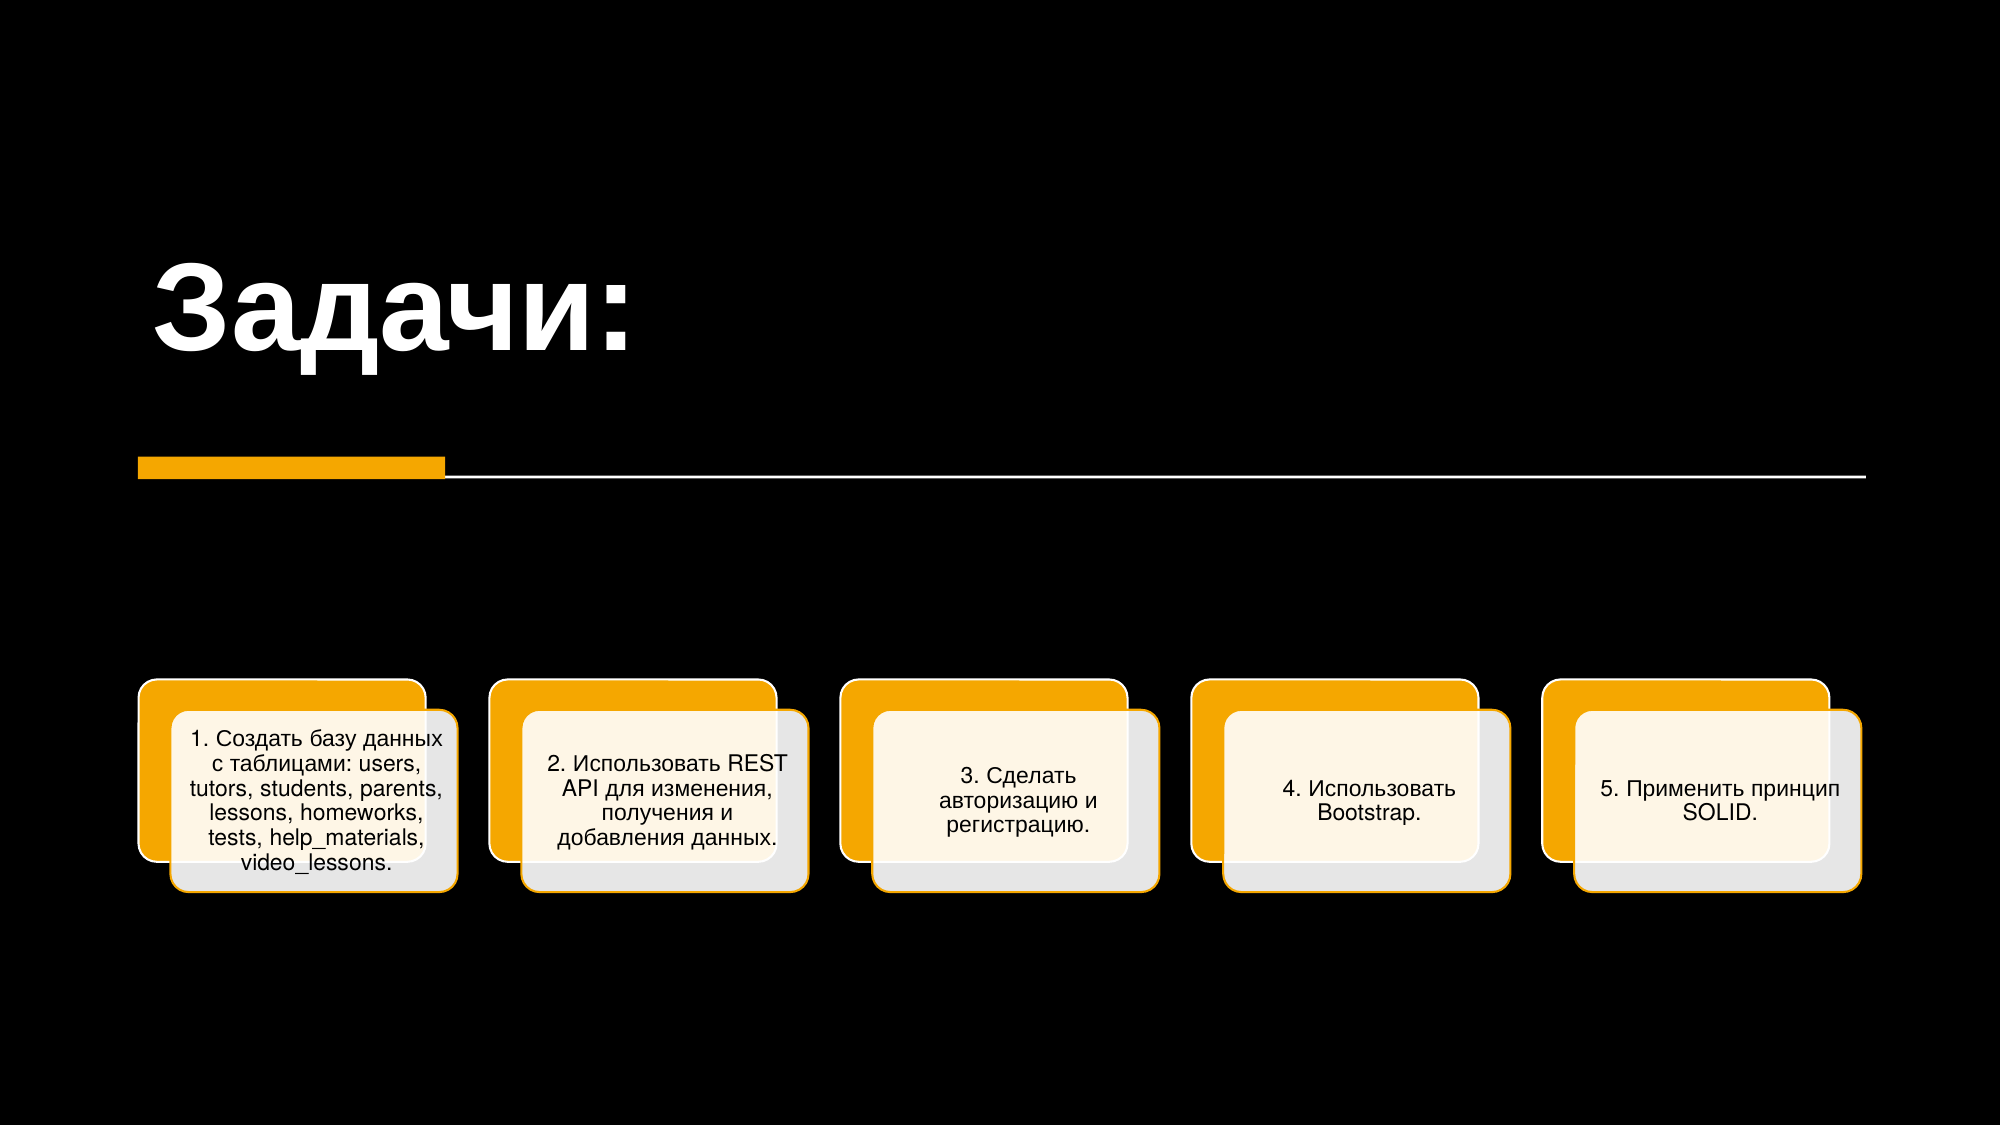

# Задачи:

1. Создать базу данных с таблицами: users, tutors, students, parents, lessons, homeworks, tests, help_materials, video_lessons.
2. Использовать REST API для изменения, получения и добавления данных.
3. Сделать авторизацию и регистрацию.
4. Использовать Bootstrap.
5. Применить принцип SOLID.